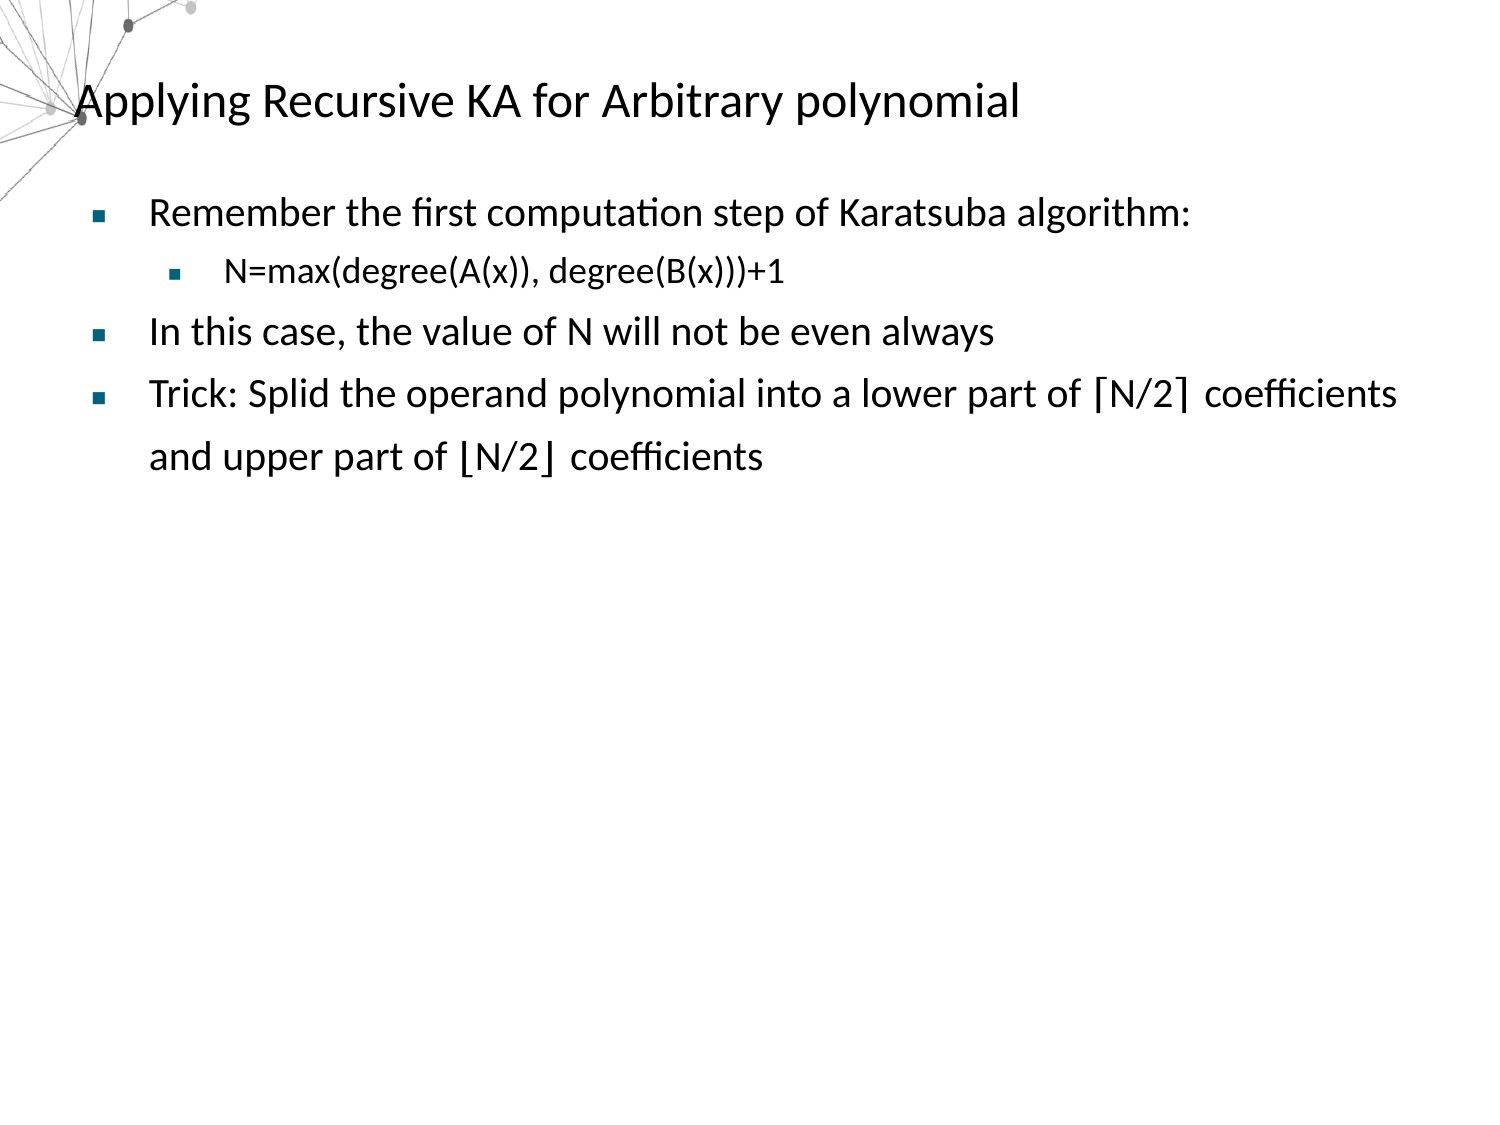

# Applying Recursive KA for Arbitrary polynomial
Remember the first computation step of Karatsuba algorithm:
N=max(degree(A(x)), degree(B(x)))+1
In this case, the value of N will not be even always
Trick: Splid the operand polynomial into a lower part of ⌈N/2⌉ coefficients and upper part of ⌊N/2⌋ coefficients